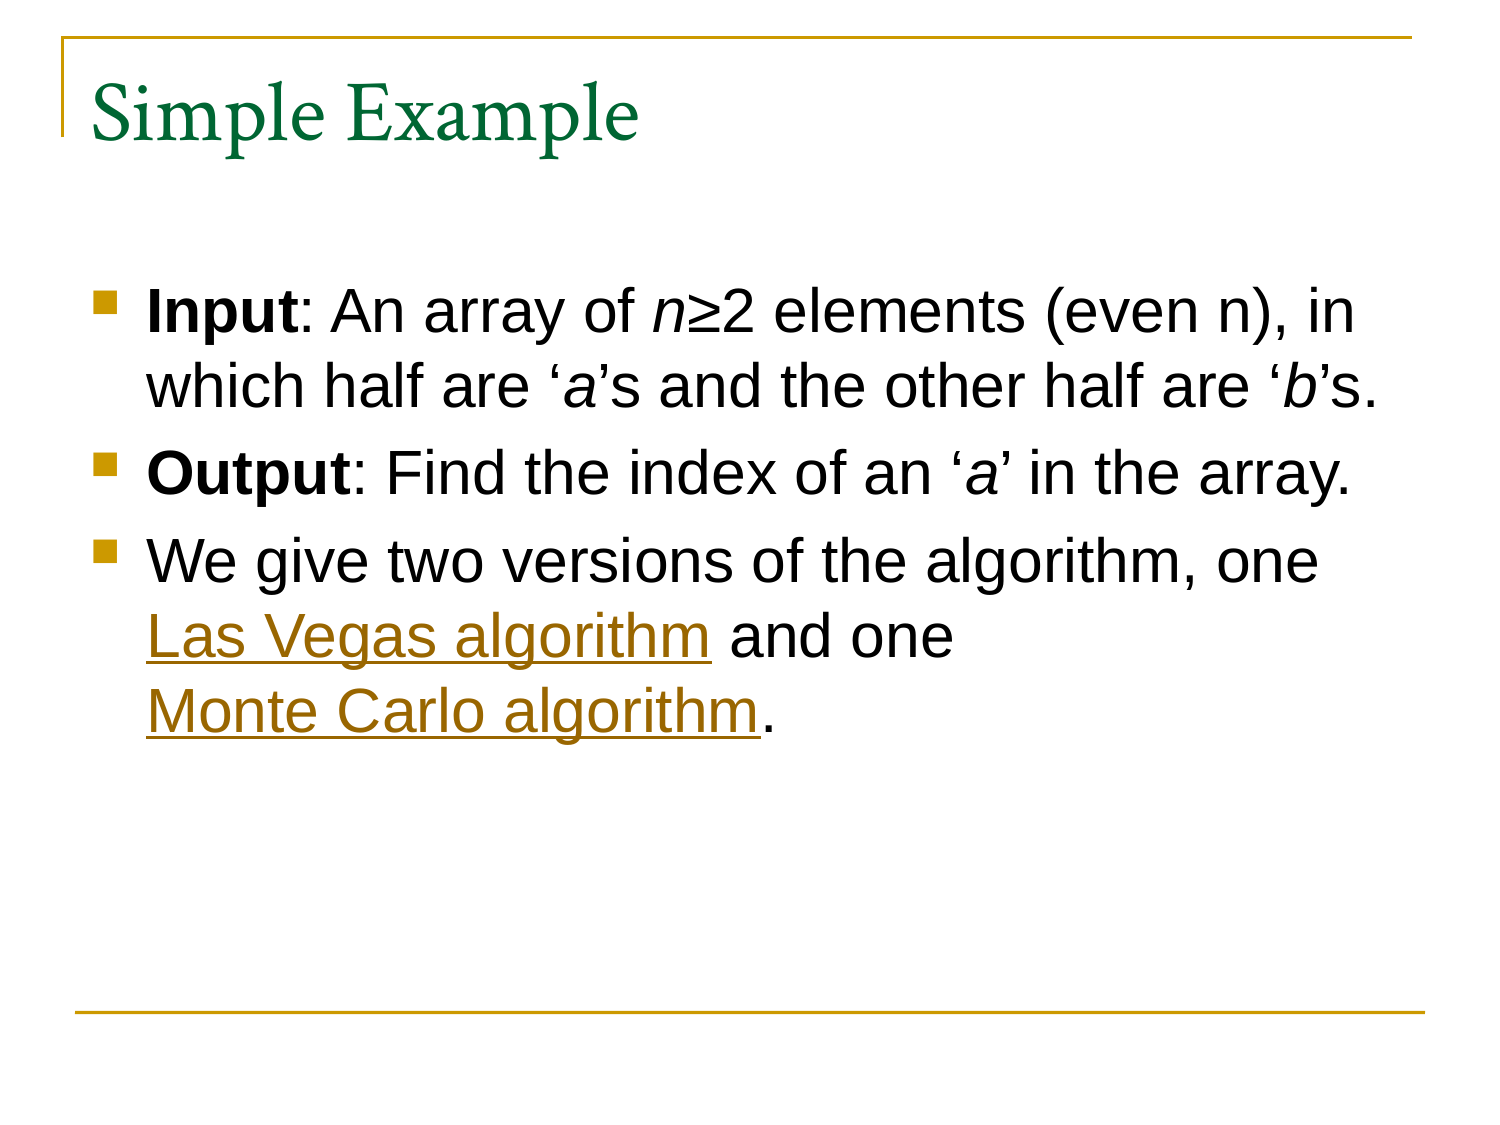

# Simple Example
Input: An array of n≥2 elements (even n), in which half are ‘a’s and the other half are ‘b’s.
Output: Find the index of an ‘a’ in the array.
We give two versions of the algorithm, one Las Vegas algorithm and one Monte Carlo algorithm.